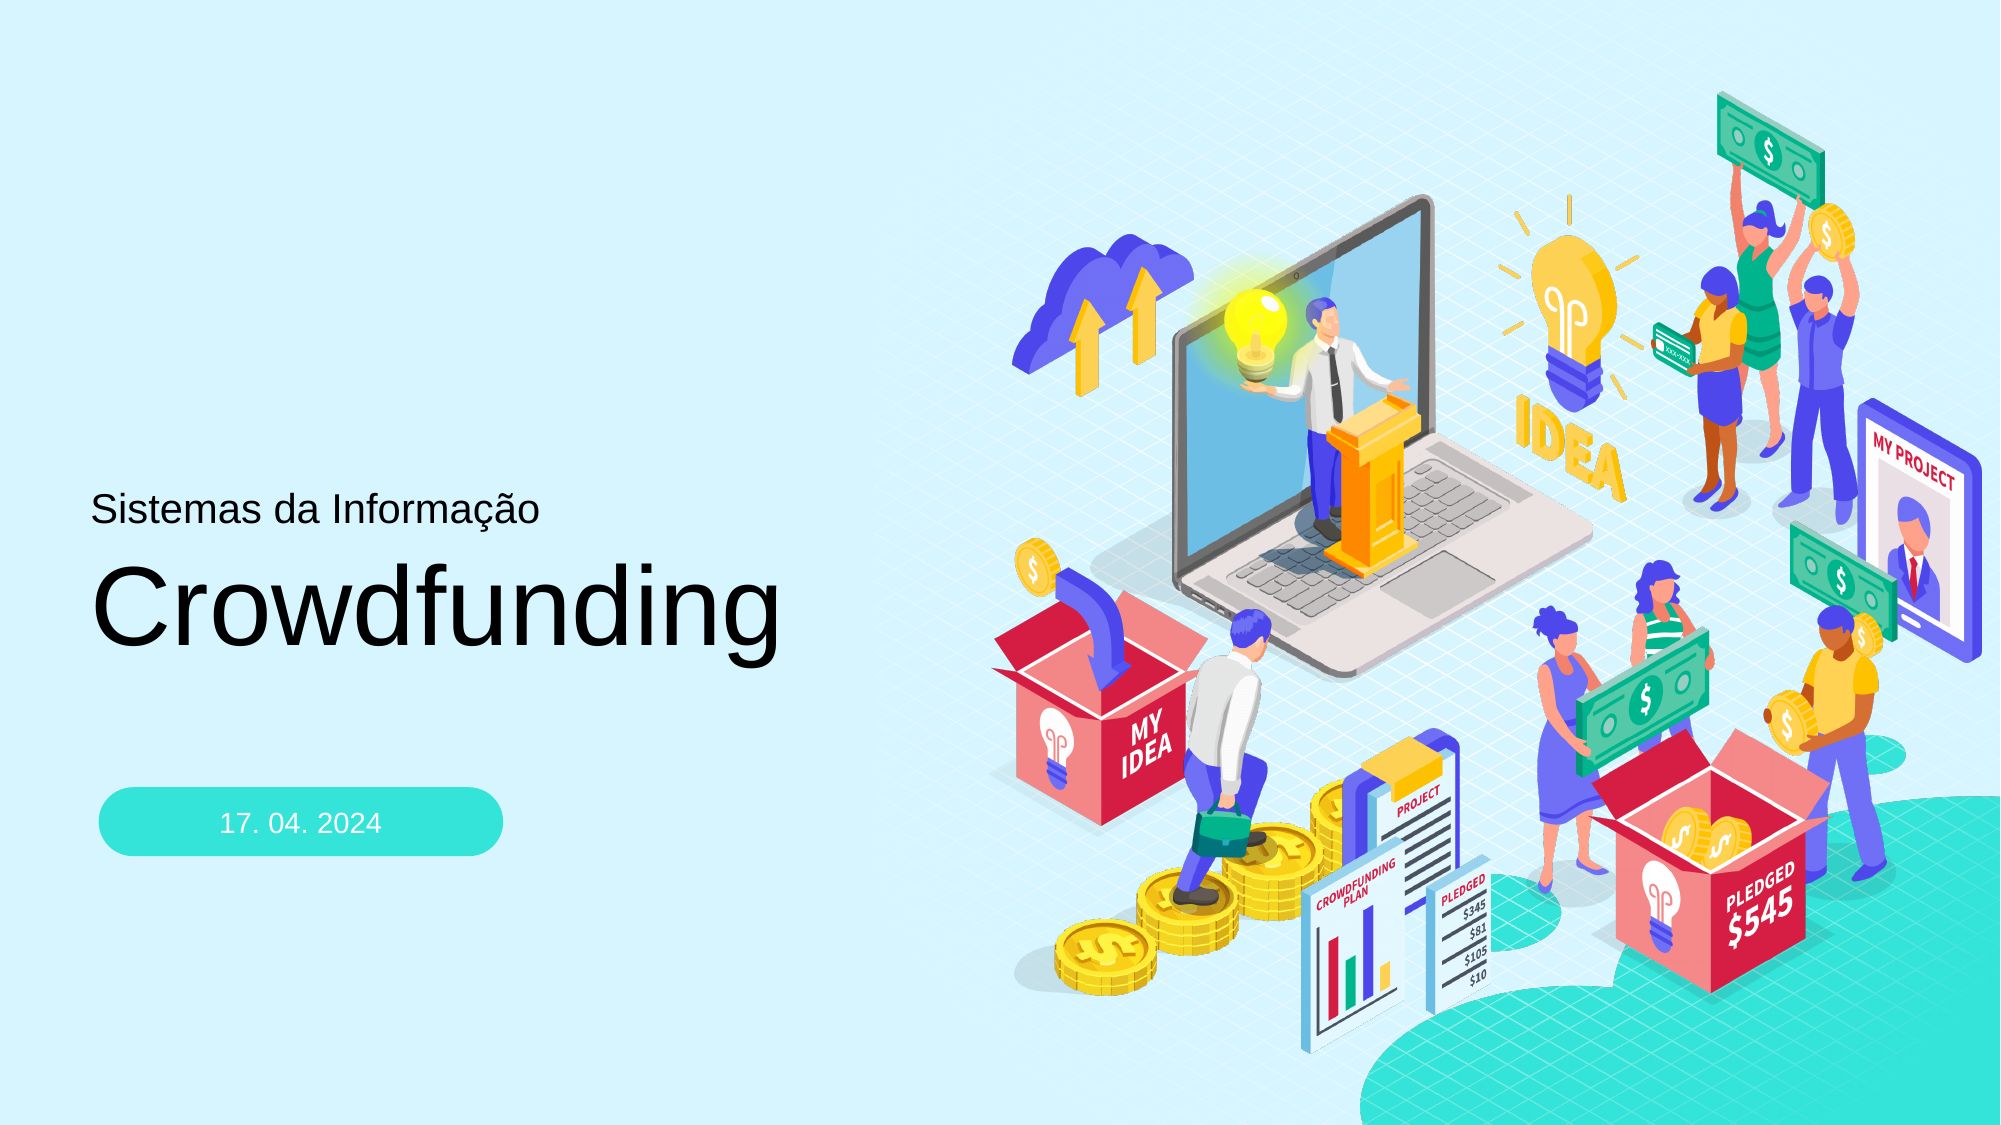

Sistemas da Informação
Crowdfunding
17. 04. 2024